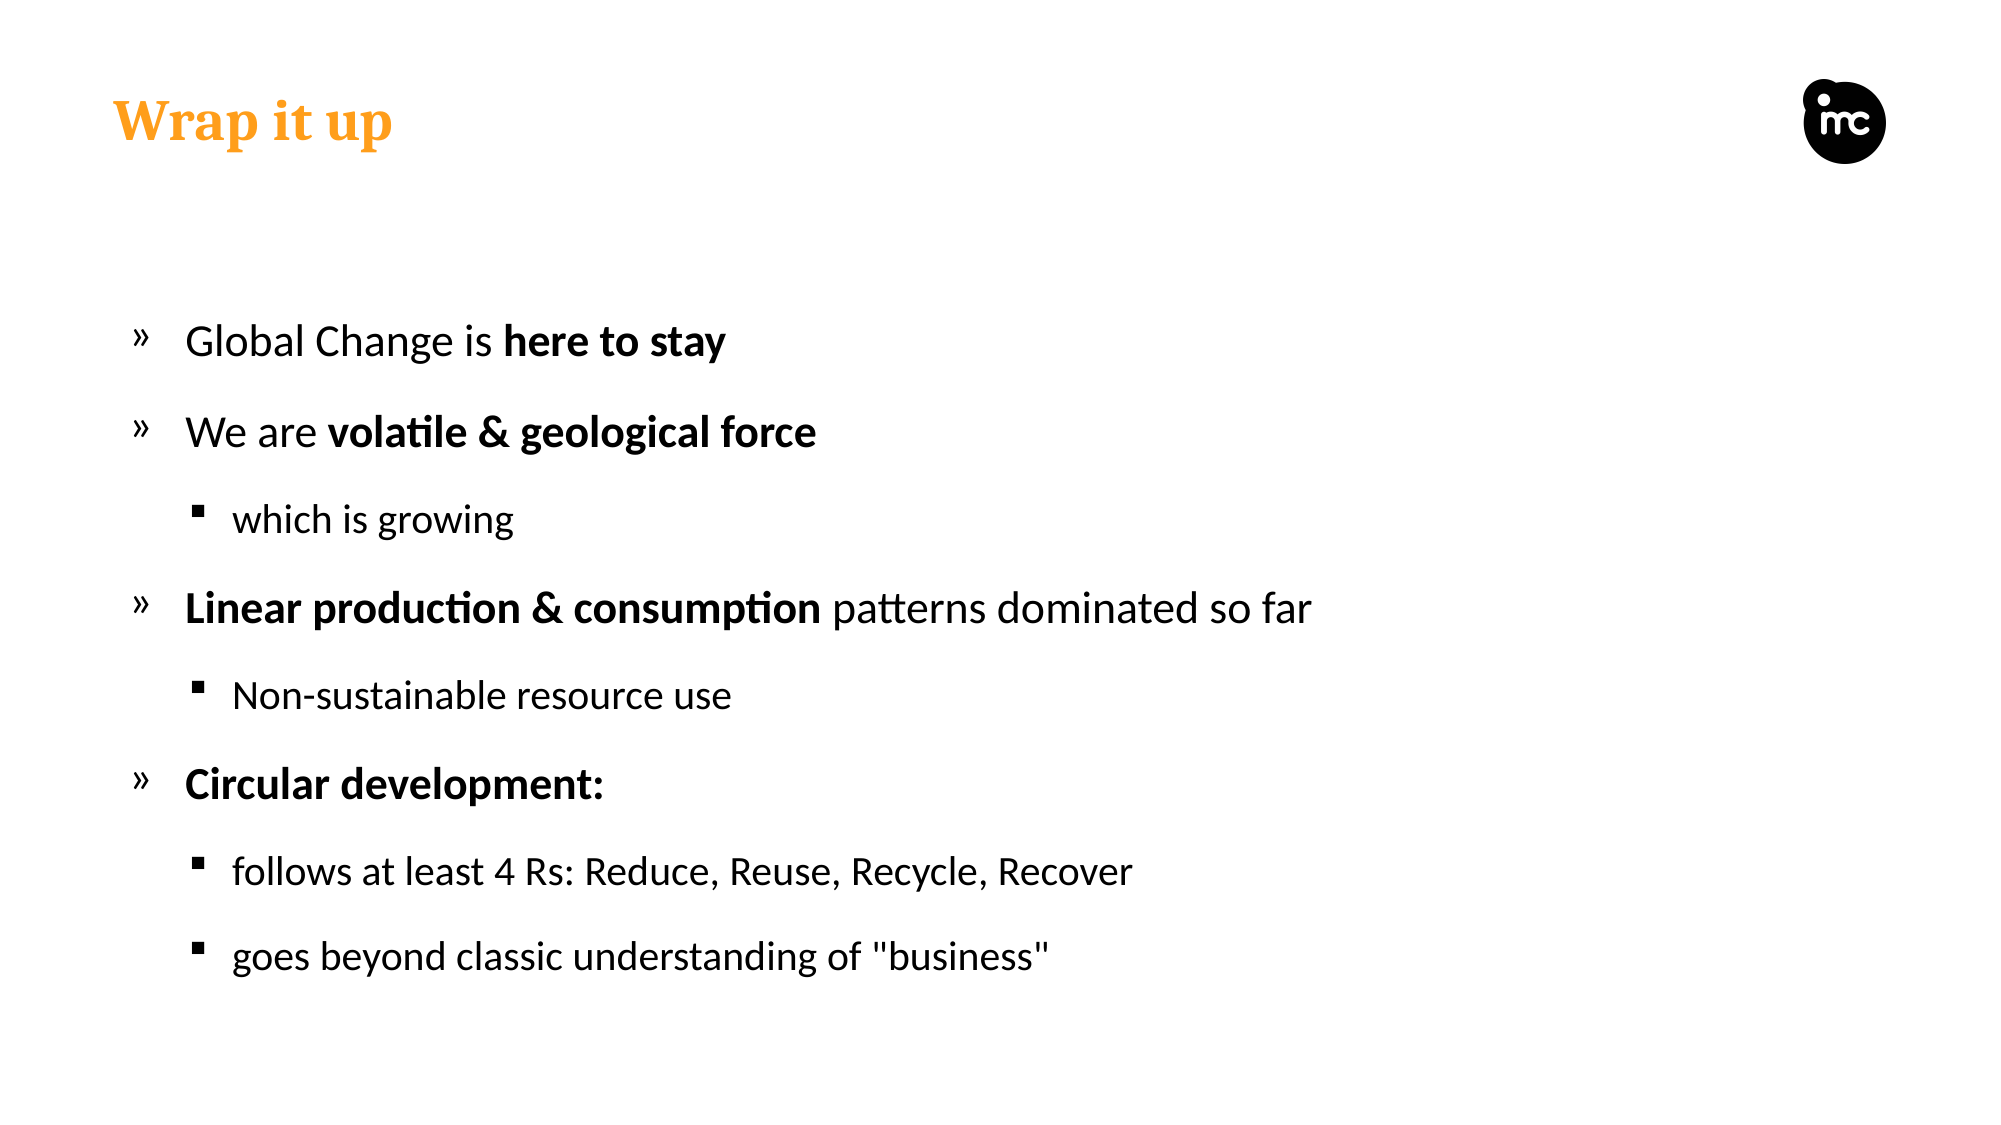

# Wrap it up
Global Change is here to stay
We are volatile & geological force
which is growing
Linear production & consumption patterns dominated so far
Non-sustainable resource use
Circular development:
follows at least 4 Rs: Reduce, Reuse, Recycle, Recover
goes beyond classic understanding of "business"